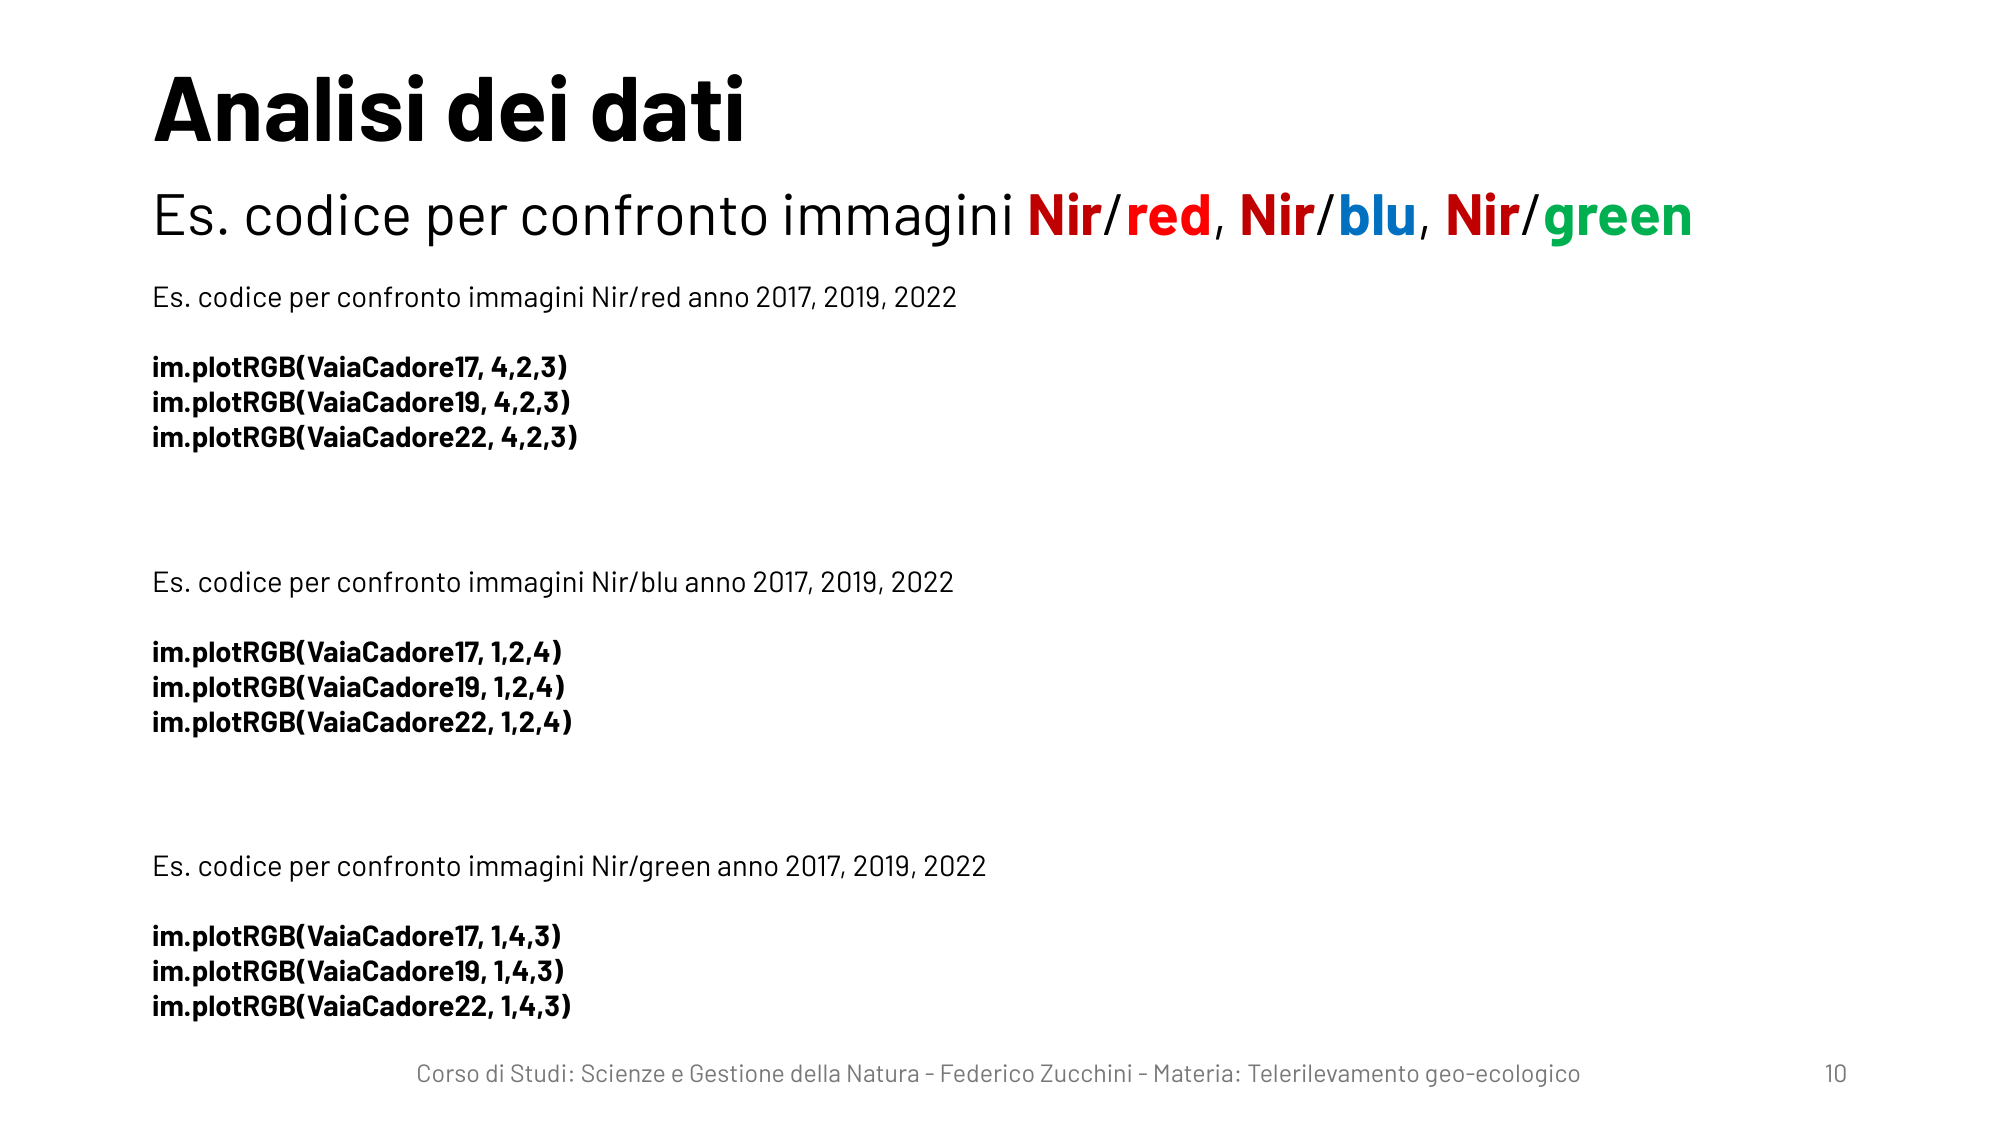

# Analisi dei dati
Es. codice per confronto immagini Nir/red, Nir/blu, Nir/green
Es. codice per confronto immagini Nir/red anno 2017, 2019, 2022

im.plotRGB(VaiaCadore17, 4,2,3)
im.plotRGB(VaiaCadore19, 4,2,3)
im.plotRGB(VaiaCadore22, 4,2,3)
Es. codice per confronto immagini Nir/blu anno 2017, 2019, 2022

im.plotRGB(VaiaCadore17, 1,2,4)
im.plotRGB(VaiaCadore19, 1,2,4)
im.plotRGB(VaiaCadore22, 1,2,4)
Es. codice per confronto immagini Nir/green anno 2017, 2019, 2022

im.plotRGB(VaiaCadore17, 1,4,3)
im.plotRGB(VaiaCadore19, 1,4,3)
im.plotRGB(VaiaCadore22, 1,4,3)
Corso di Studi: Scienze e Gestione della Natura - Federico Zucchini - Materia: Telerilevamento geo-ecologico
10